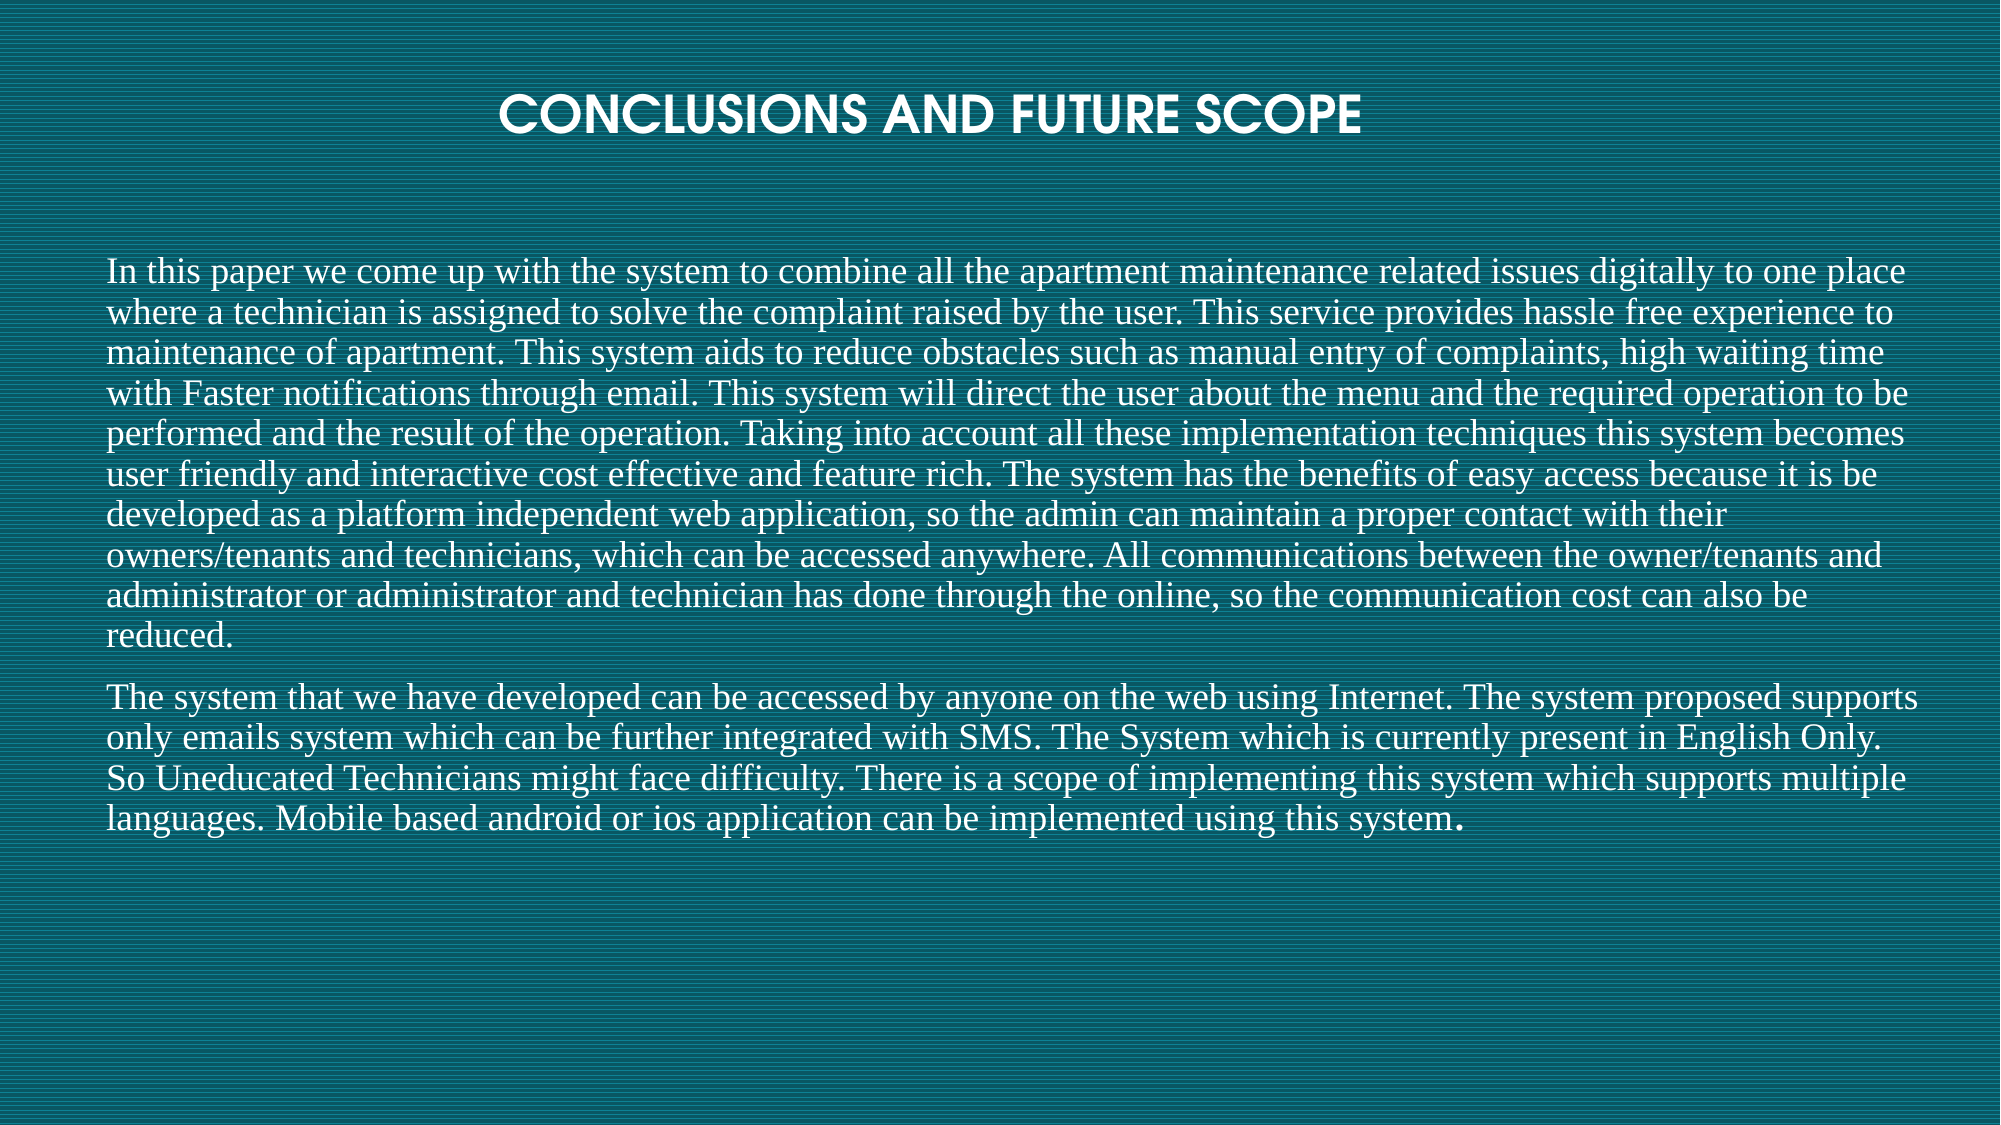

# CONCLUSIONS AND FUTURE SCOPE
In this paper we come up with the system to combine all the apartment maintenance related issues digitally to one place where a technician is assigned to solve the complaint raised by the user. This service provides hassle free experience to maintenance of apartment. This system aids to reduce obstacles such as manual entry of complaints, high waiting time with Faster notifications through email. This system will direct the user about the menu and the required operation to be performed and the result of the operation. Taking into account all these implementation techniques this system becomes user friendly and interactive cost effective and feature rich. The system has the benefits of easy access because it is be developed as a platform independent web application, so the admin can maintain a proper contact with their owners/tenants and technicians, which can be accessed anywhere. All communications between the owner/tenants and administrator or administrator and technician has done through the online, so the communication cost can also be reduced.
The system that we have developed can be accessed by anyone on the web using Internet. The system proposed supports only emails system which can be further integrated with SMS. The System which is currently present in English Only. So Uneducated Technicians might face difficulty. There is a scope of implementing this system which supports multiple languages. Mobile based android or ios application can be implemented using this system.